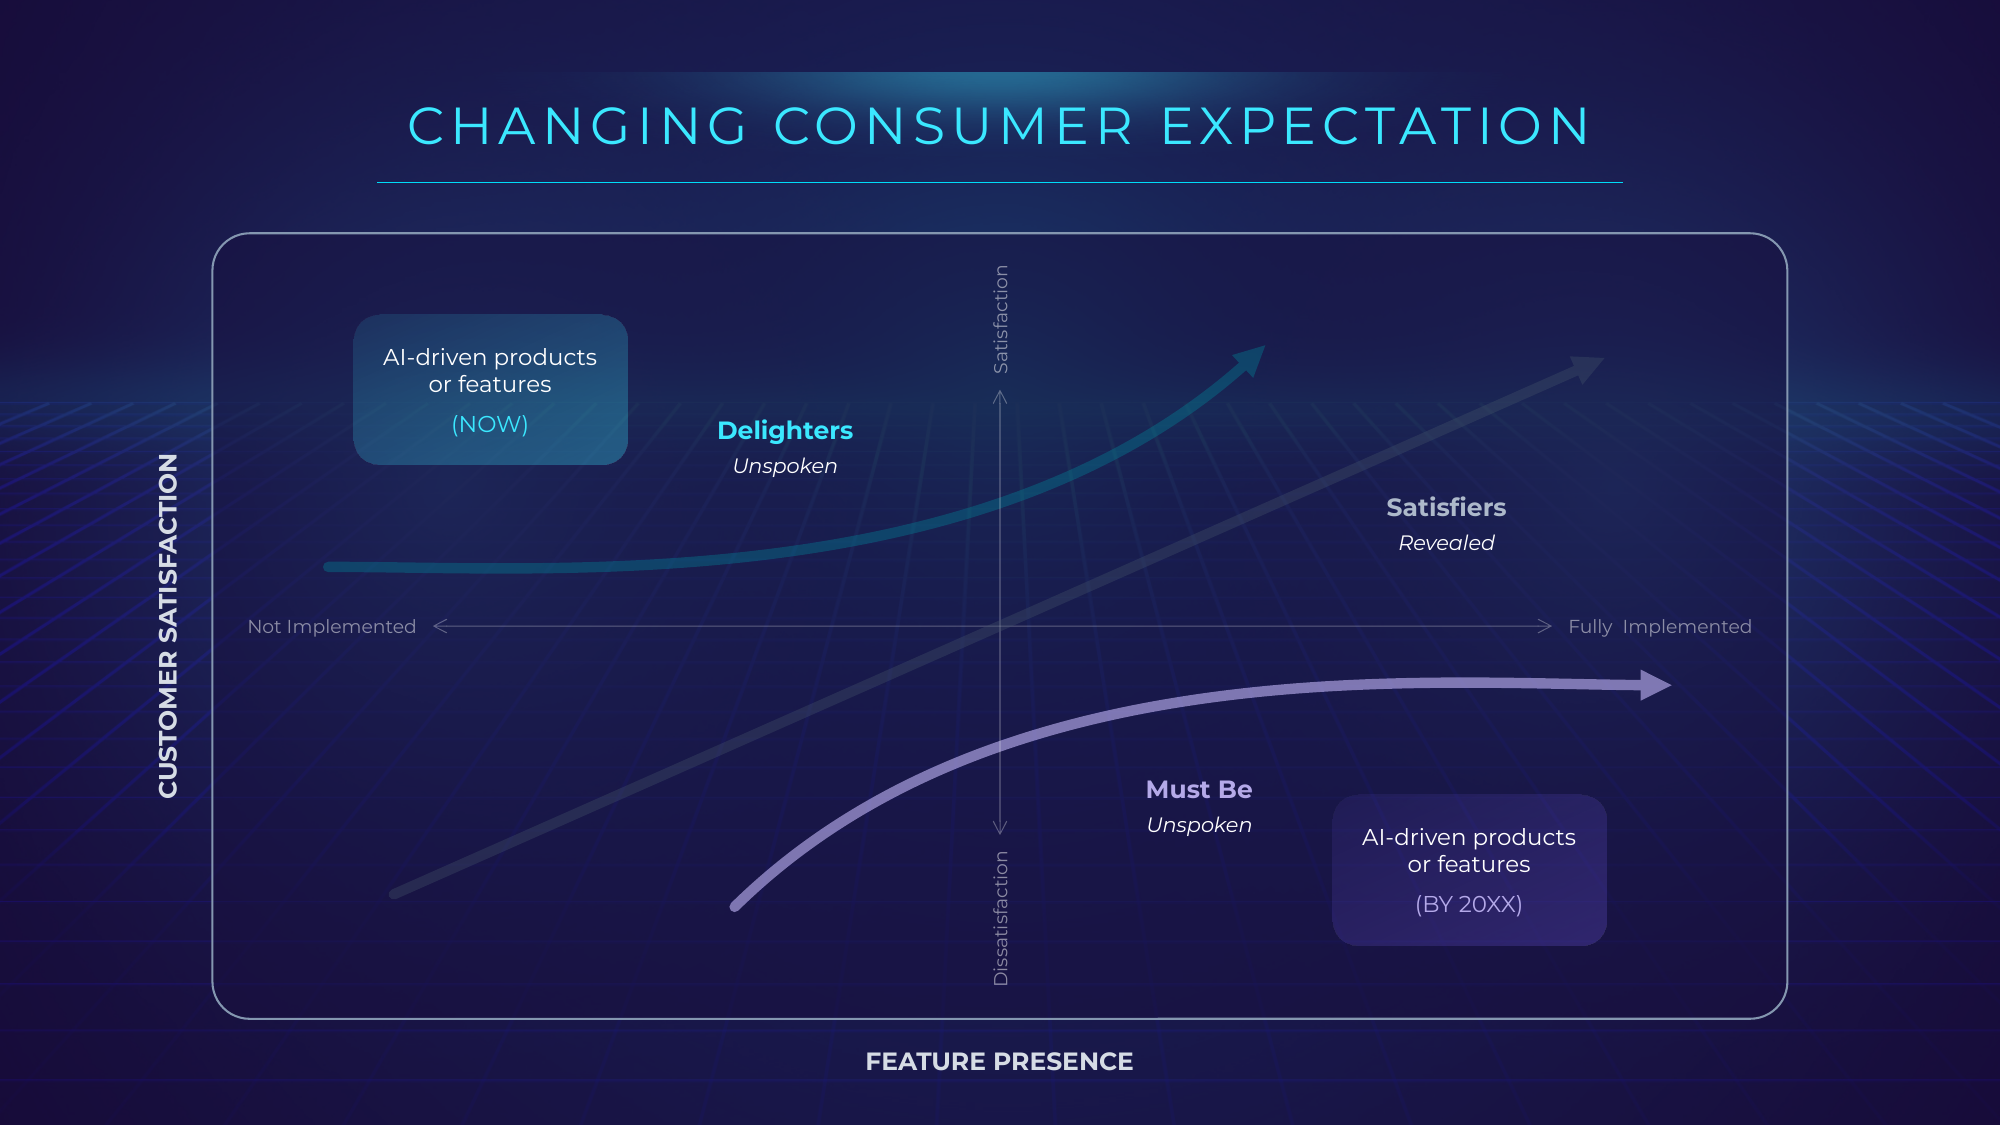

CHANGING CONSUMER EXPECTATION

Satisfaction
Not Implemented
Fully  Implemented
Dissatisfaction
AI-driven products or features
(NOW)

Delighters
Unspoken
Satisfiers
Revealed
CUSTOMER SATISFACTION

Must Be
Unspoken
AI-driven products or features
(BY 20XX)
FEATURE PRESENCE